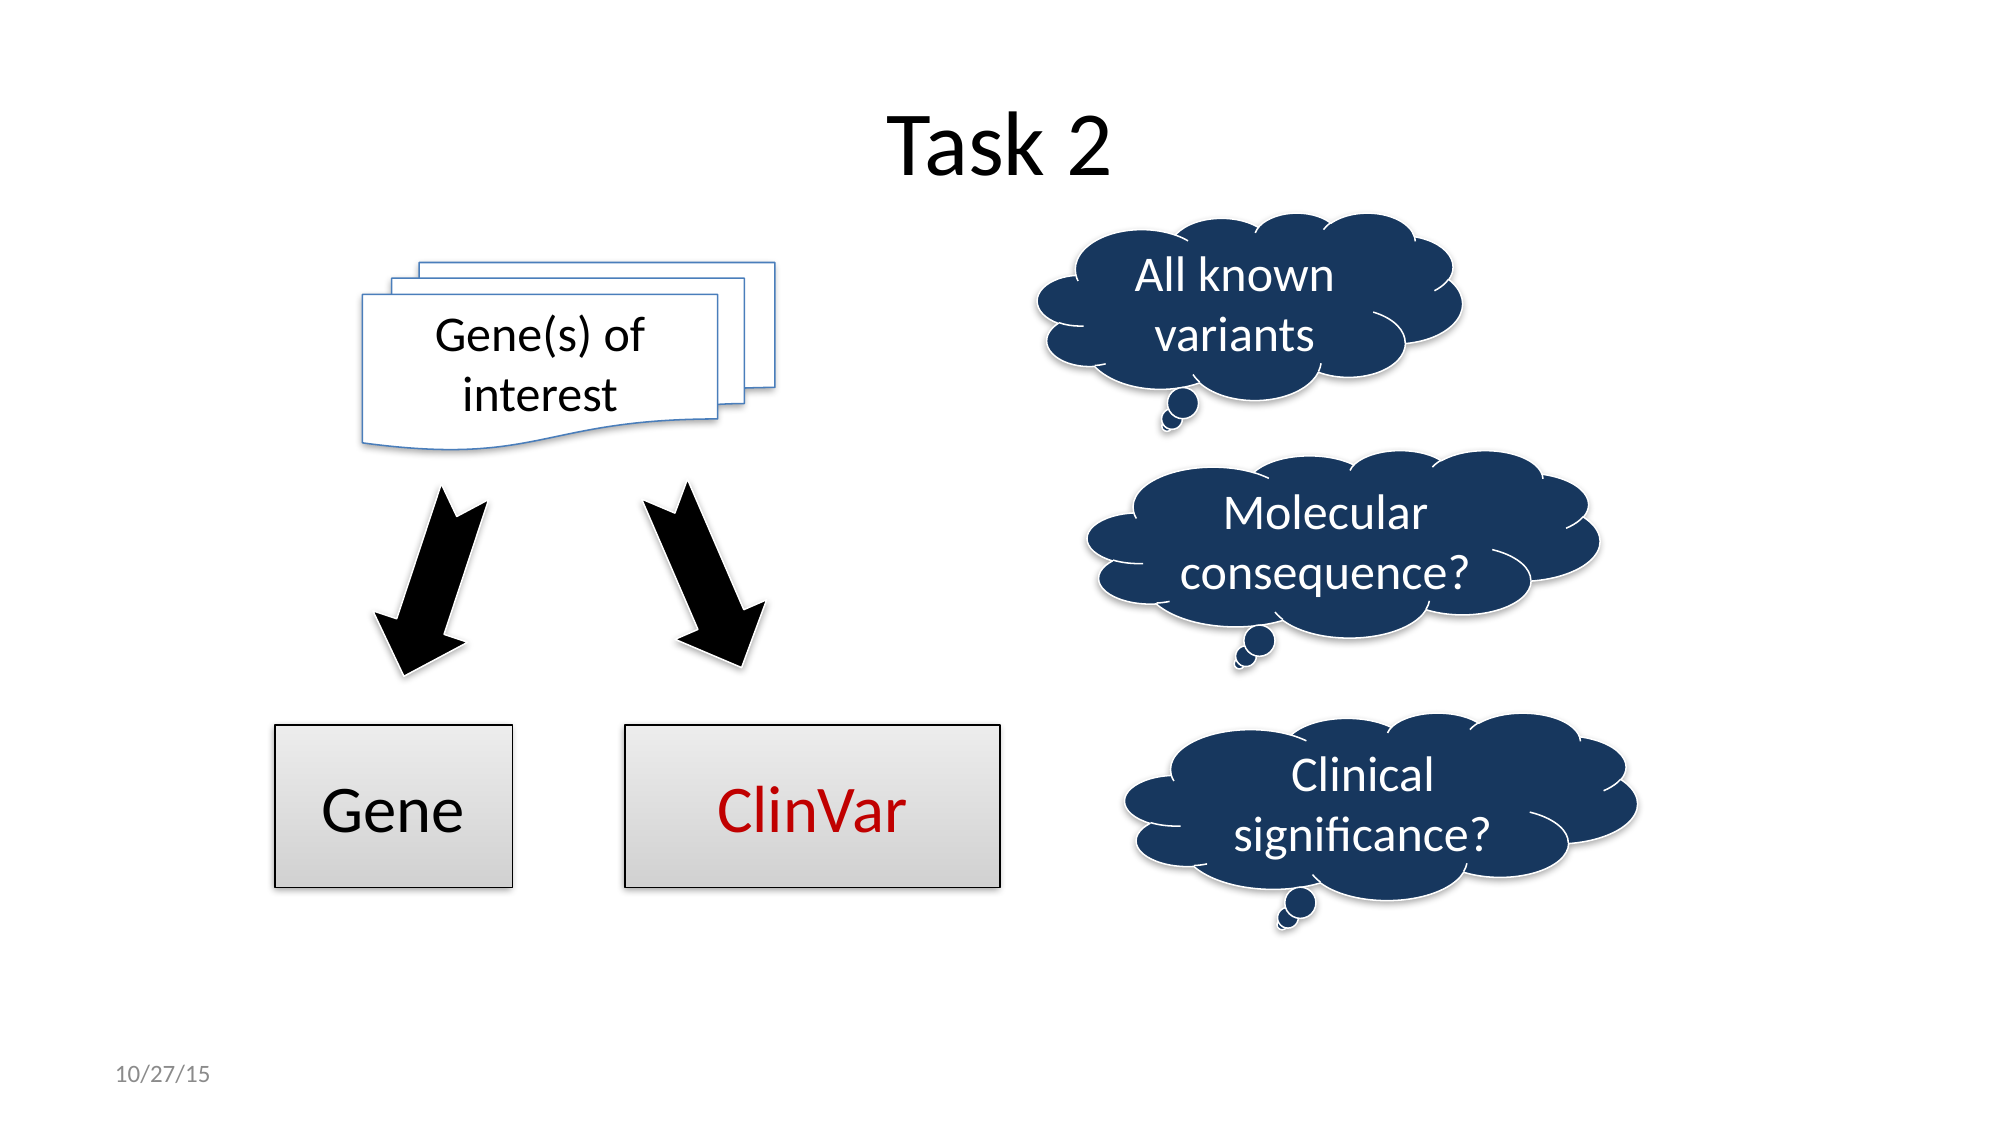

# Task 2
All known variants
Gene(s) of interest
Molecular consequence?

Clinical significance?
Gene
ClinVar
10/27/15
20